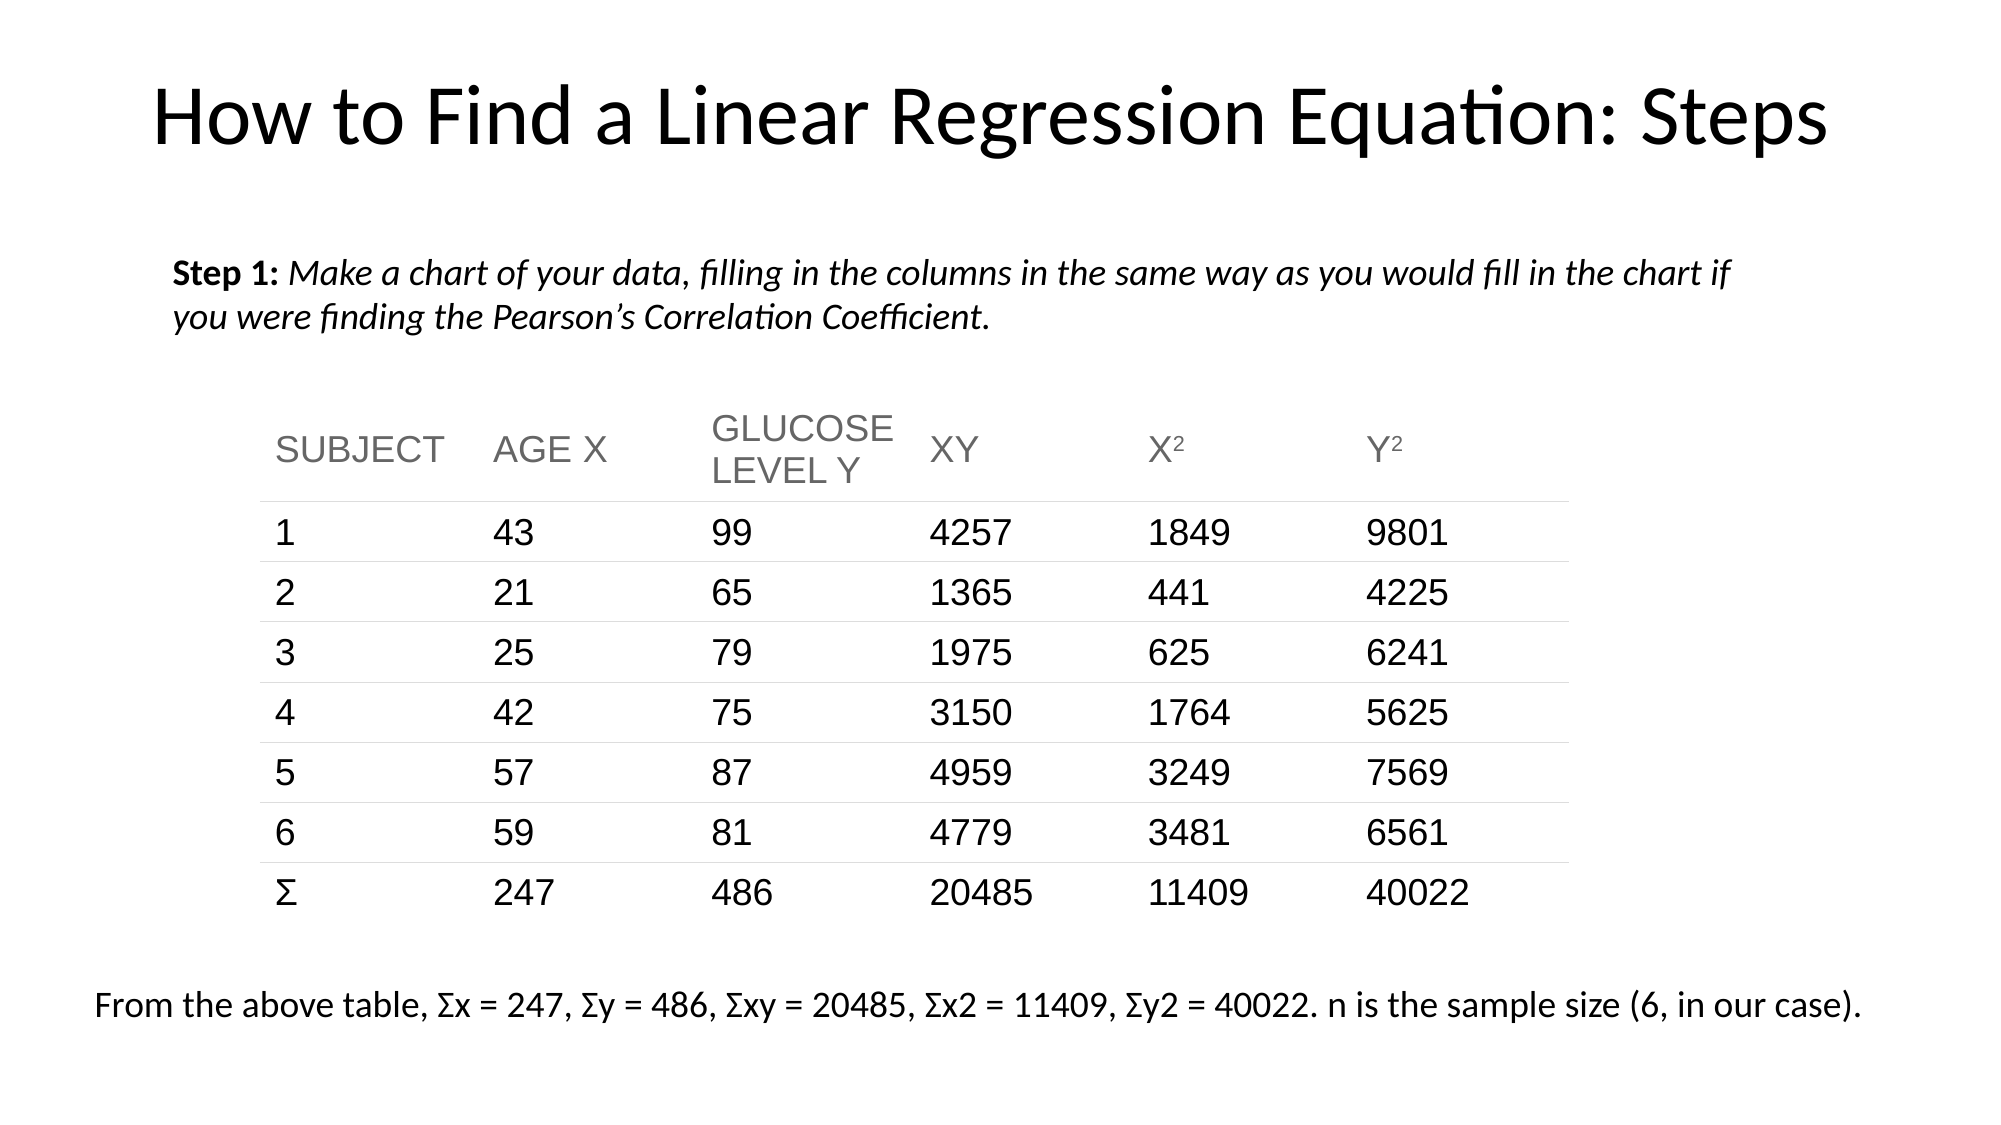

# How to Find a Linear Regression Equation: Steps
Step 1: Make a chart of your data, filling in the columns in the same way as you would fill in the chart if you were finding the Pearson’s Correlation Coefficient.
| SUBJECT | AGE X | GLUCOSE LEVEL Y | XY | X2 | Y2 |
| --- | --- | --- | --- | --- | --- |
| 1 | 43 | 99 | 4257 | 1849 | 9801 |
| 2 | 21 | 65 | 1365 | 441 | 4225 |
| 3 | 25 | 79 | 1975 | 625 | 6241 |
| 4 | 42 | 75 | 3150 | 1764 | 5625 |
| 5 | 57 | 87 | 4959 | 3249 | 7569 |
| 6 | 59 | 81 | 4779 | 3481 | 6561 |
| Σ | 247 | 486 | 20485 | 11409 | 40022 |
From the above table, Σx = 247, Σy = 486, Σxy = 20485, Σx2 = 11409, Σy2 = 40022. n is the sample size (6, in our case).